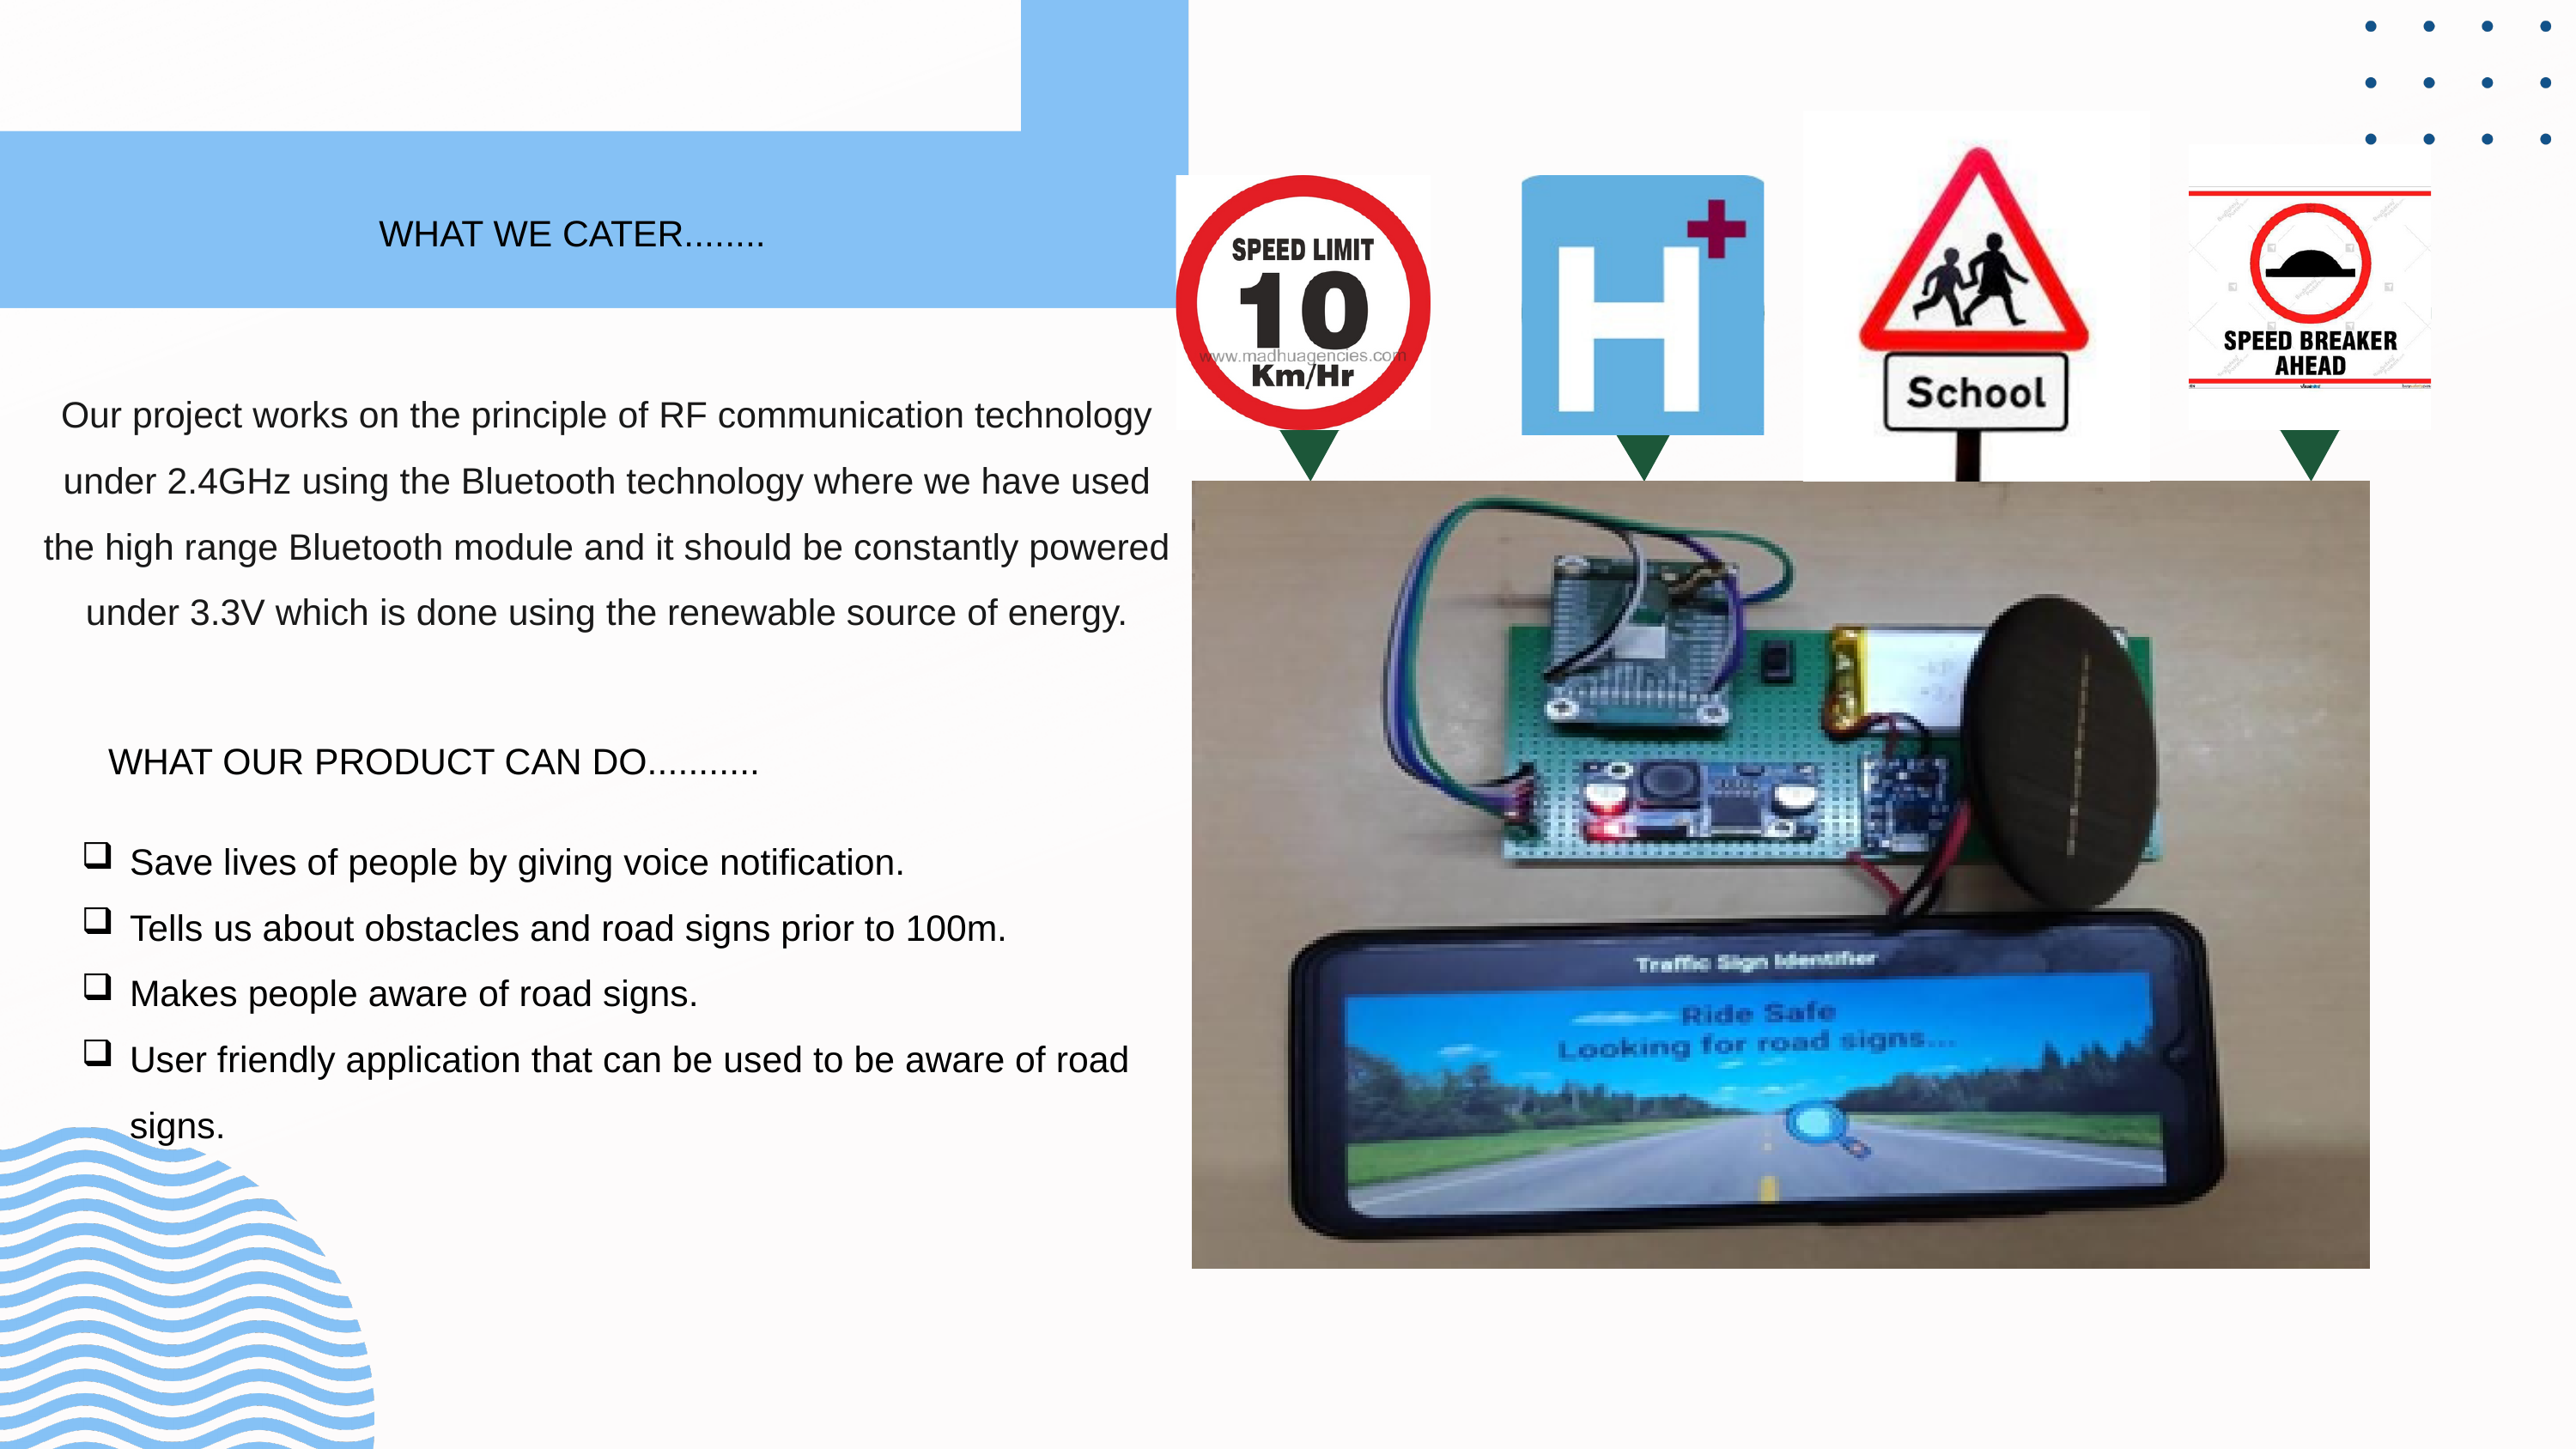

WHAT WE CATER........
Our project works on the principle of RF communication technology under 2.4GHz using the Bluetooth technology where we have used the high range Bluetooth module and it should be constantly powered under 3.3V which is done using the renewable source of energy.

WHAT OUR PRODUCT CAN DO...........
Save lives of people by giving voice notification.
Tells us about obstacles and road signs prior to 100m.
Makes people aware of road signs.
User friendly application that can be used to be aware of road signs.